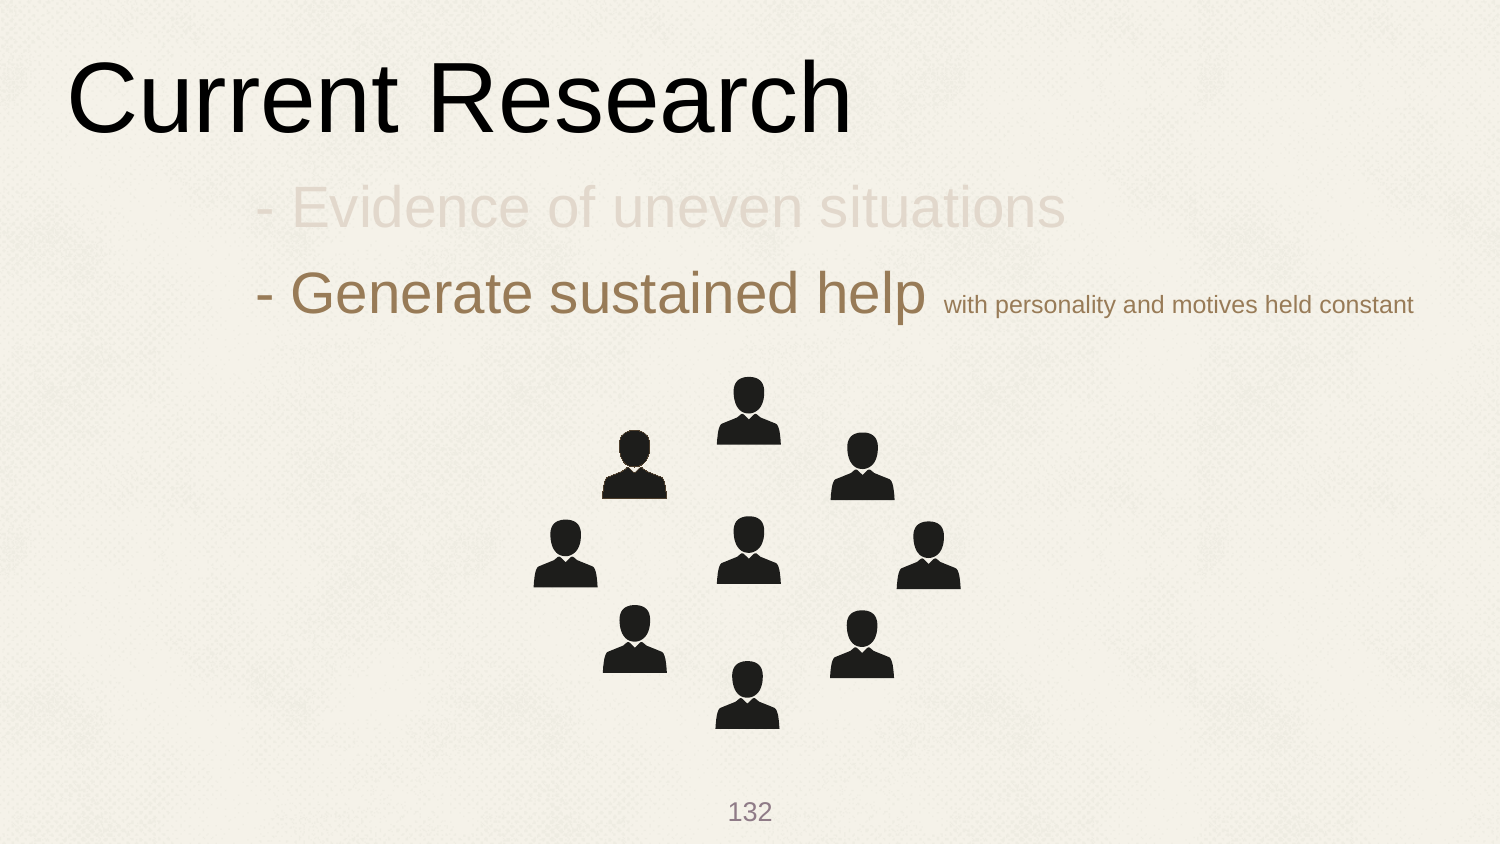

Current Research
- Evidence of uneven situations
- Generate sustained help with personality and motives held constant

132